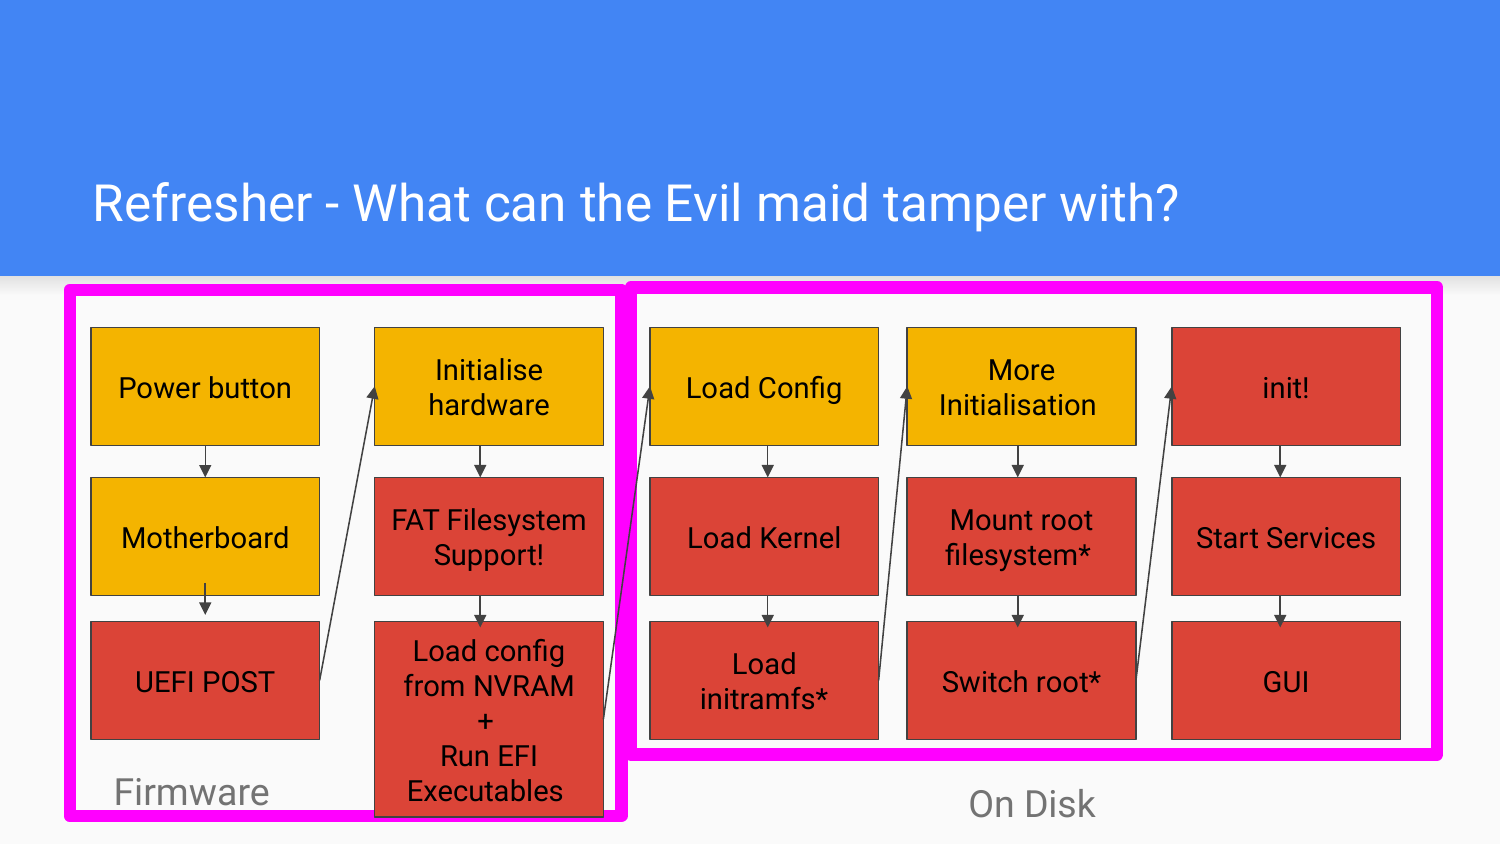

# Refresher - What can the Evil maid tamper with?

Power button
Initialise hardware
Load Config
More Initialisation
init!
Motherboard
FAT Filesystem Support!
Load Kernel
Mount root filesystem*
Start Services
UEFI POST
Load config from NVRAM
+
Run EFI Executables
Load initramfs*
Switch root*
GUI
Firmware
On Disk